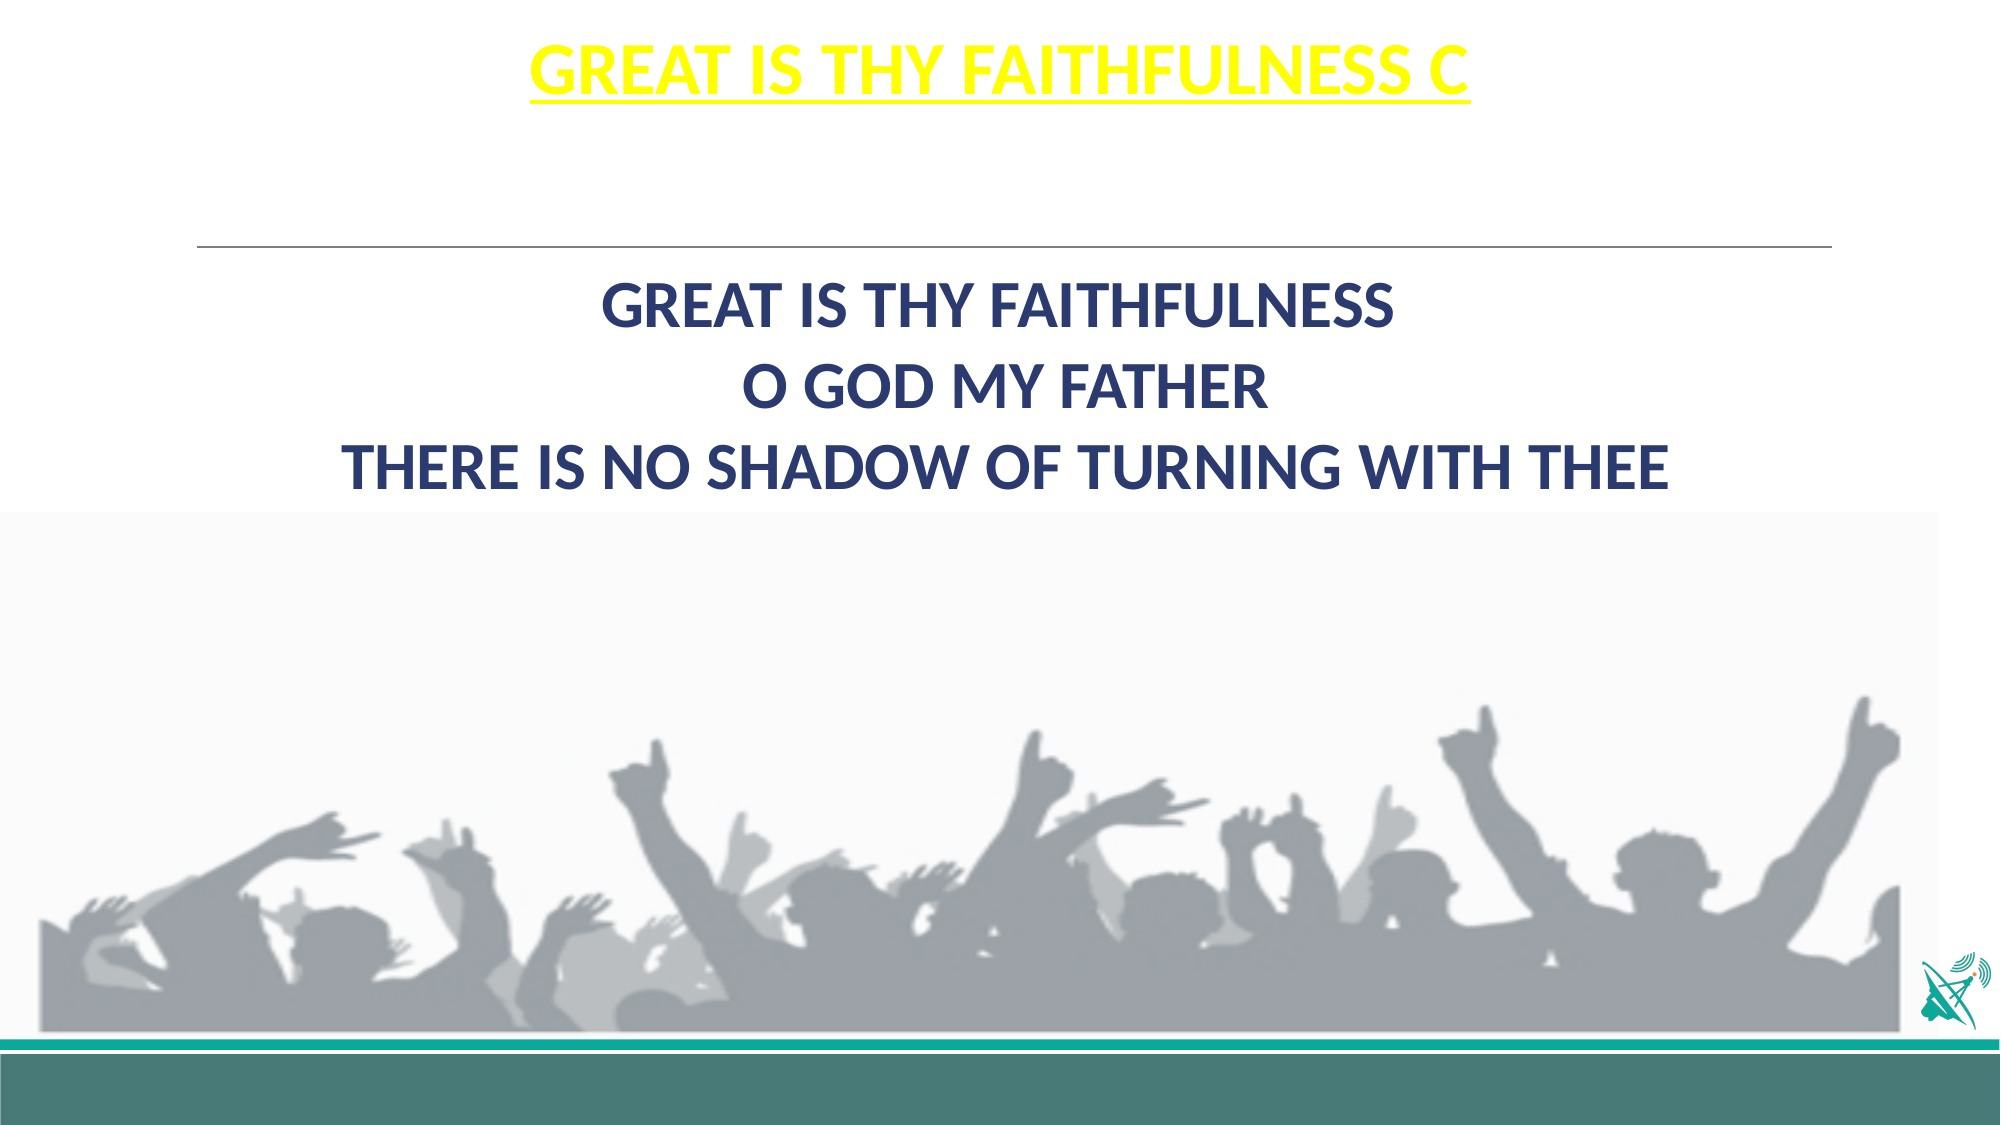

# GREAT IS THY FAITHFULNESS C

GREAT IS THY FAITHFULNESS
O GOD MY FATHER
THERE IS NO SHADOW OF TURNING WITH THEE